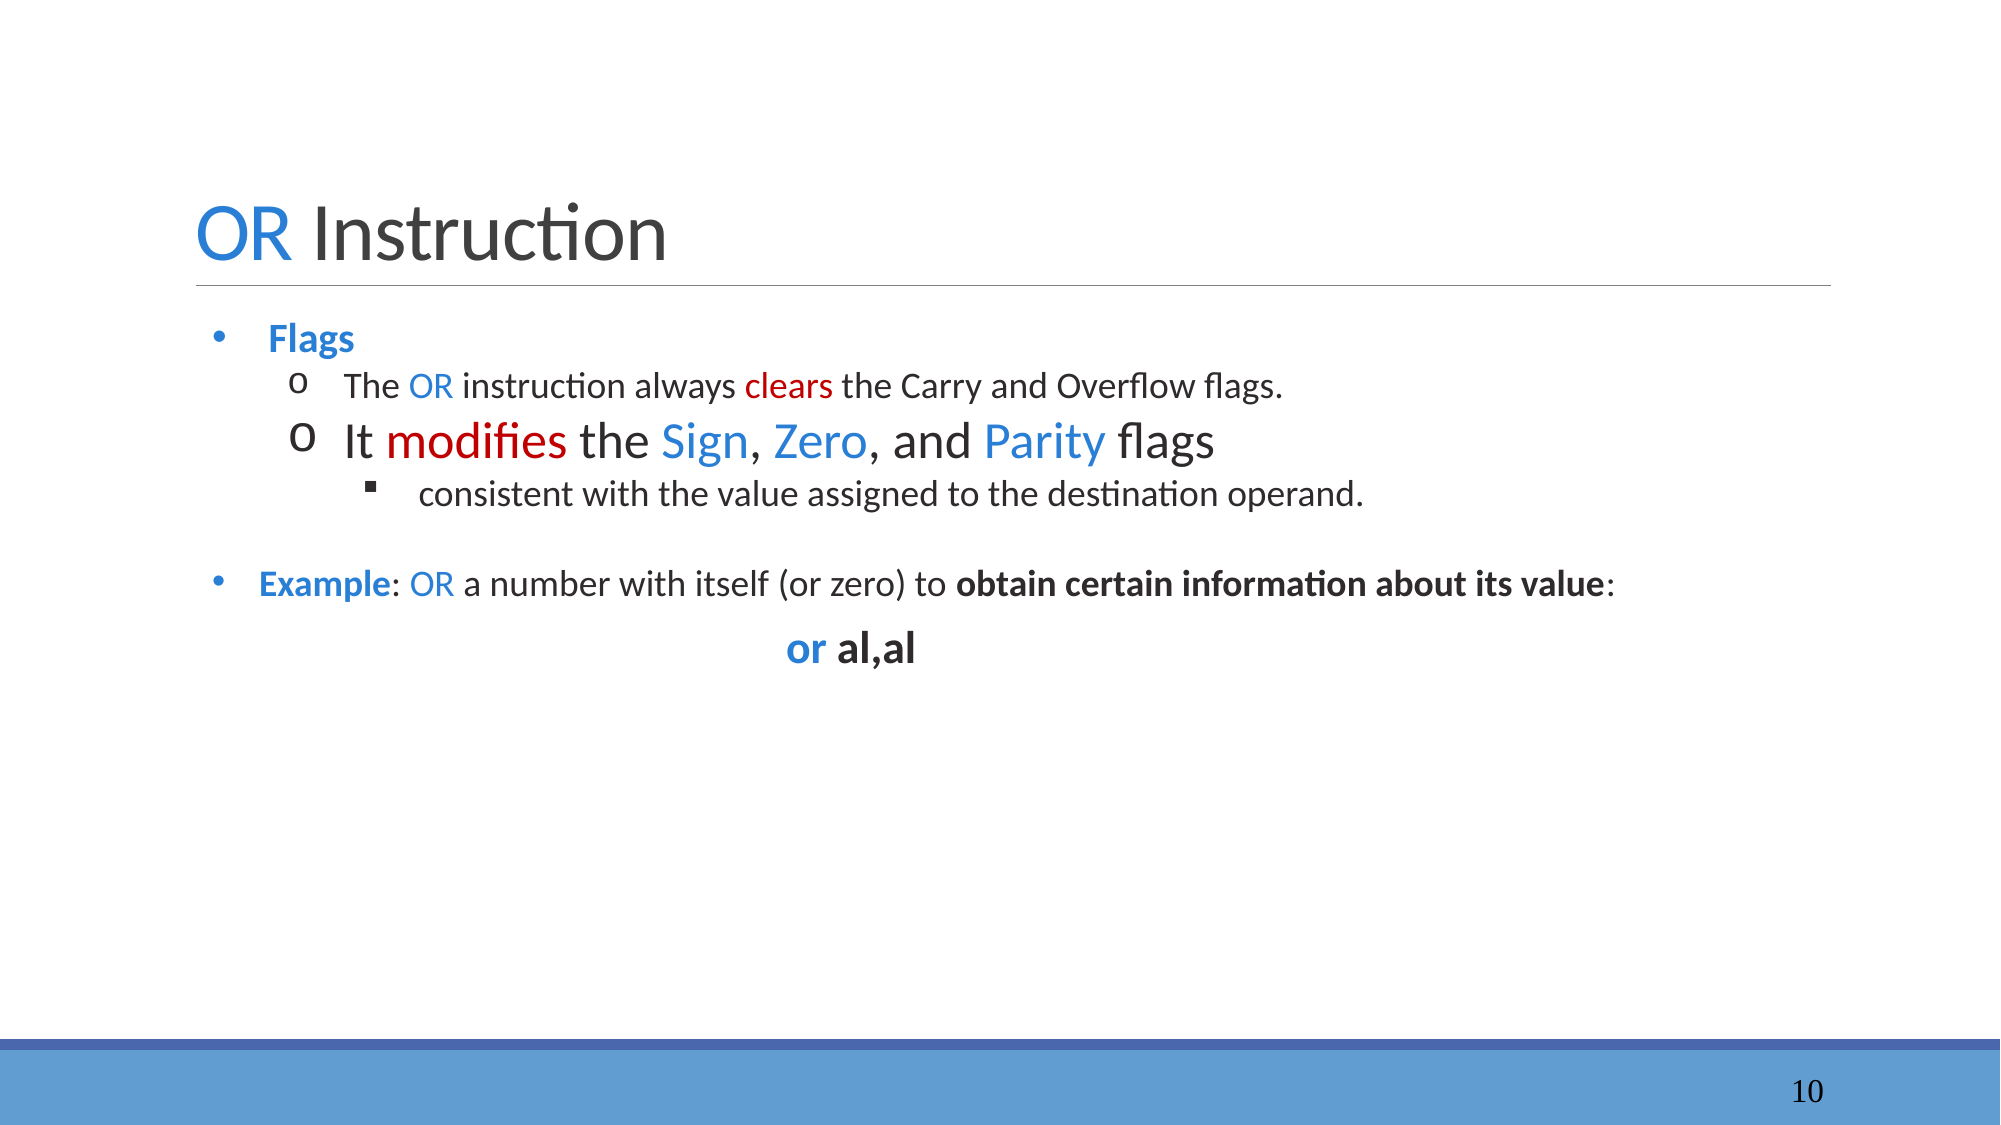

# OR Instruction
Flags
The OR instruction always clears the Carry and Overflow flags.
It modifies the Sign, Zero, and Parity flags
consistent with the value assigned to the destination operand.

Example: OR a number with itself (or zero) to obtain certain information about its value:

or al,al
10